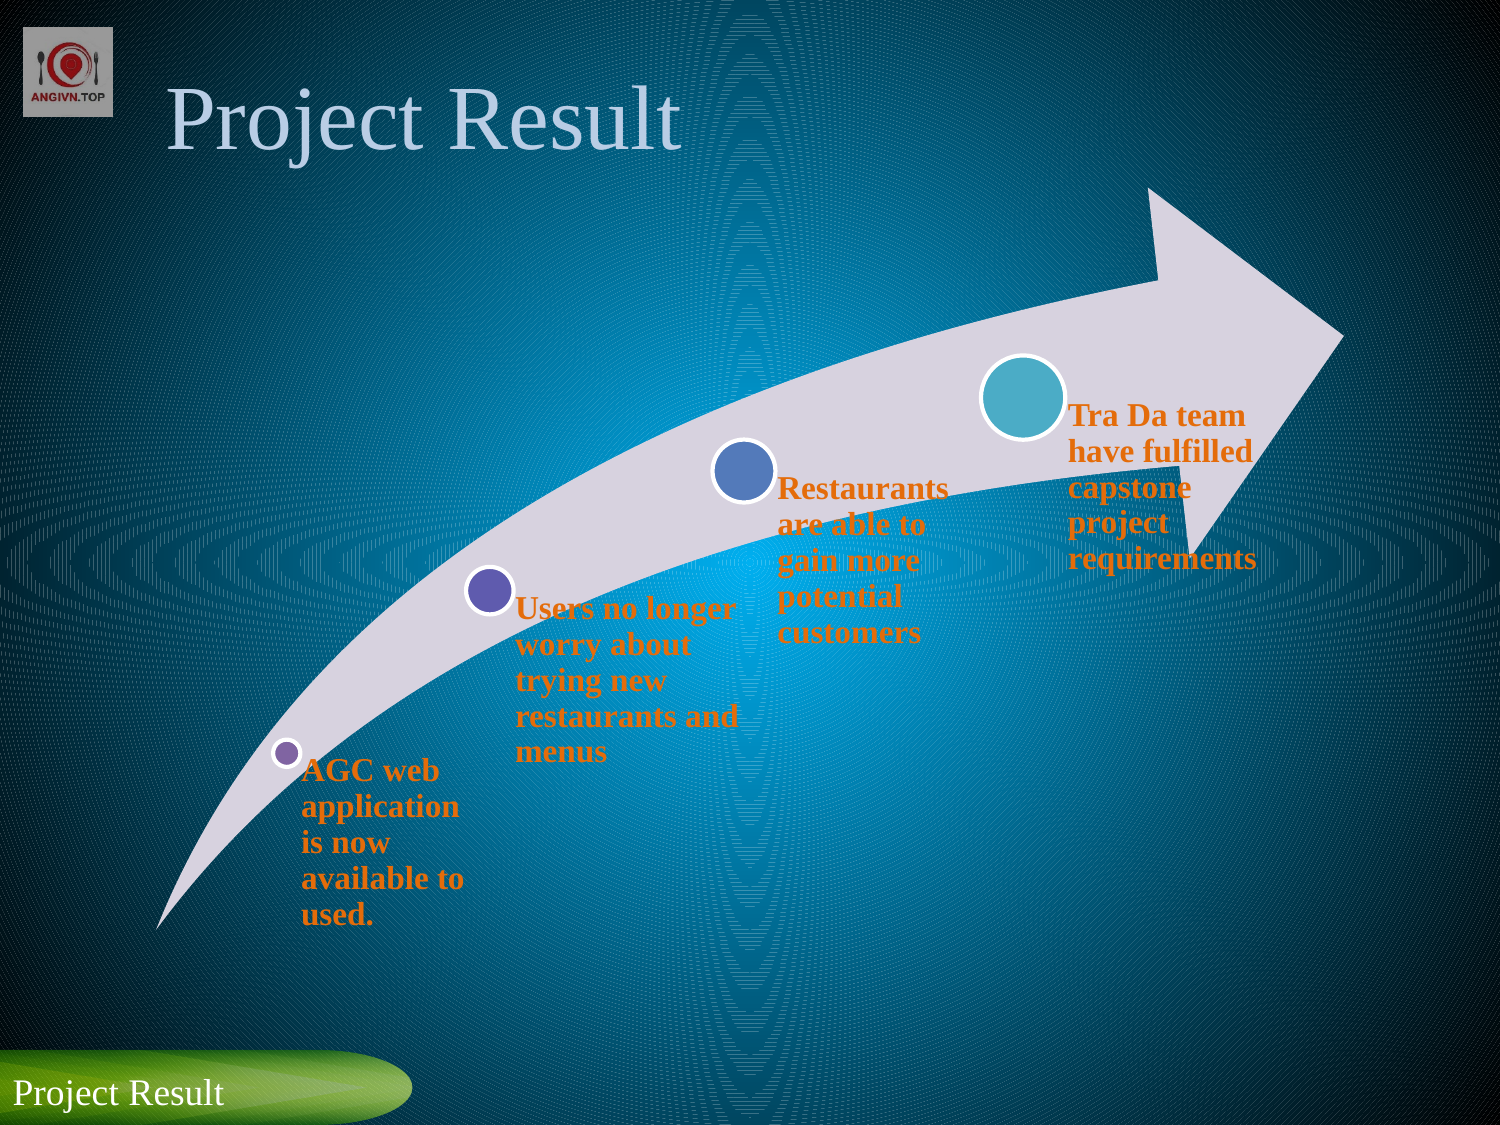

# Project Result

Tra Da team have fulfilled capstone project requirements

Restaurants are able to gain more potential customers

Users no longer worry about trying new restaurants and menus

AGC web application is now available to used.
Project Result